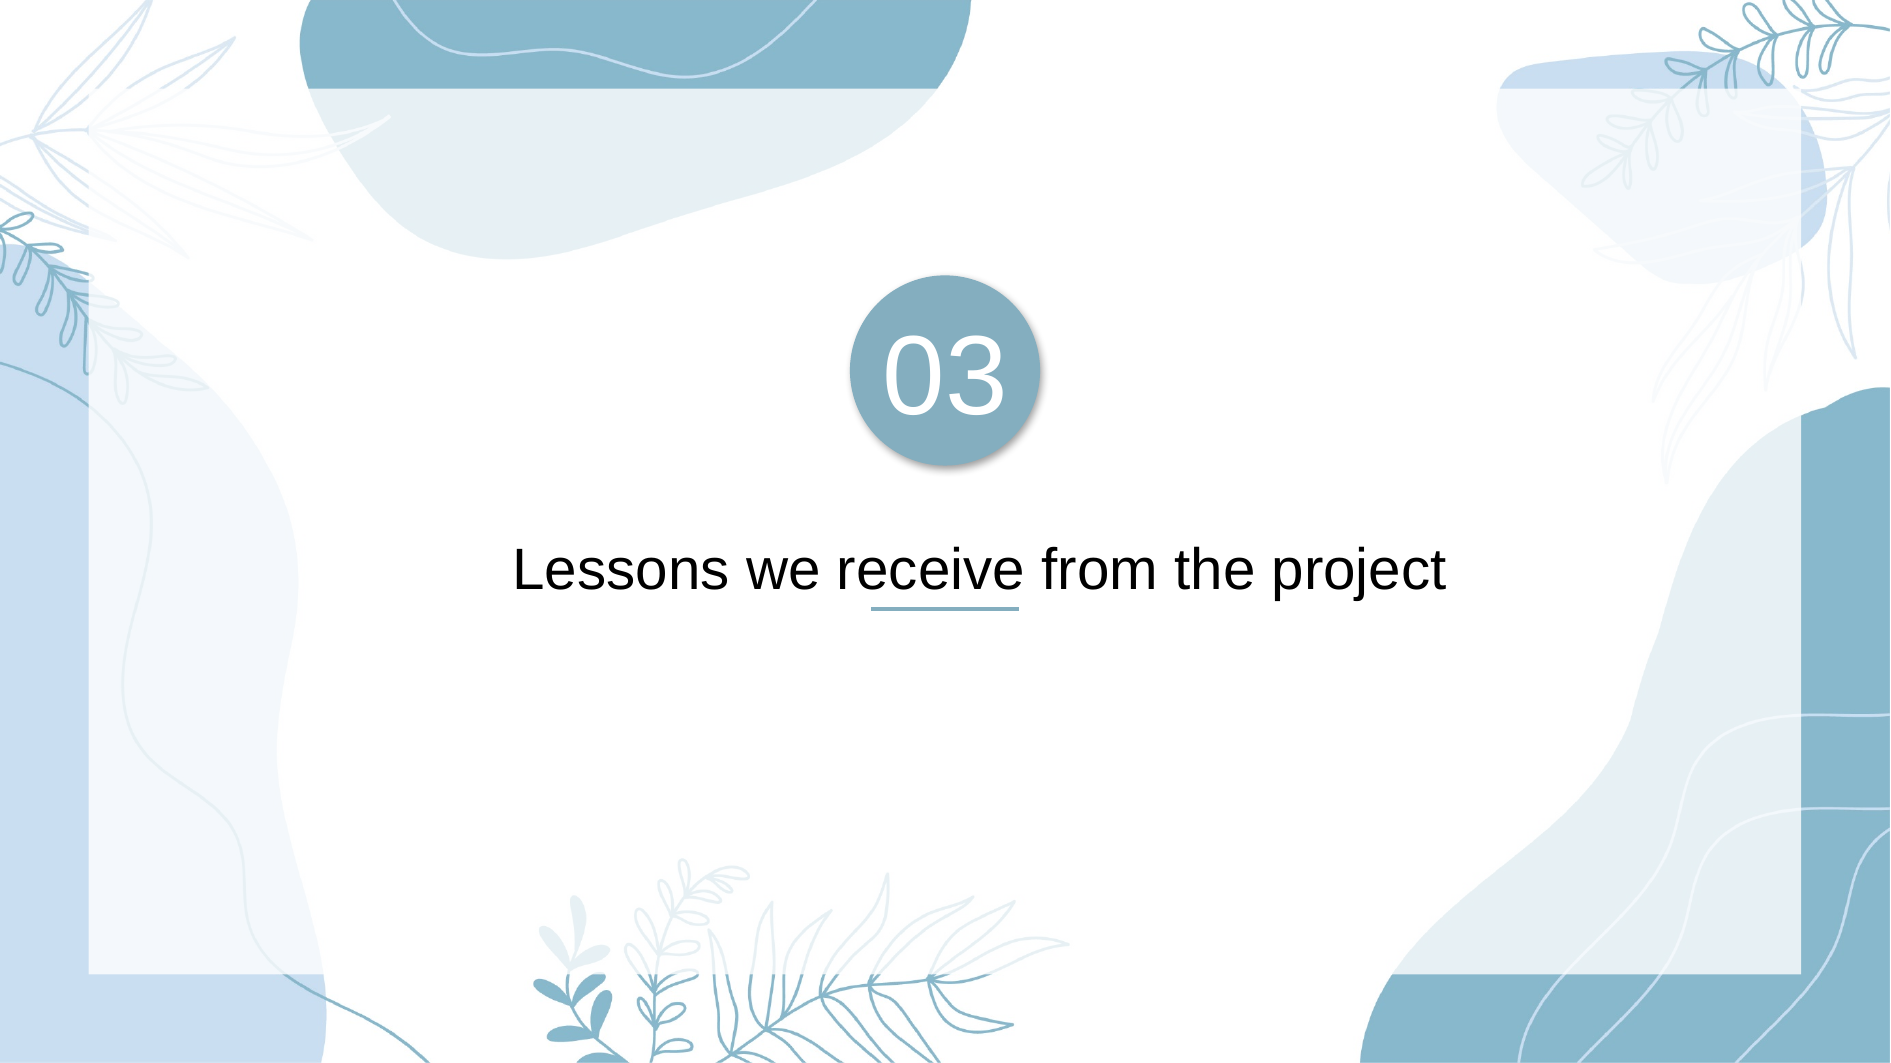

03
Lessons we receive from the project